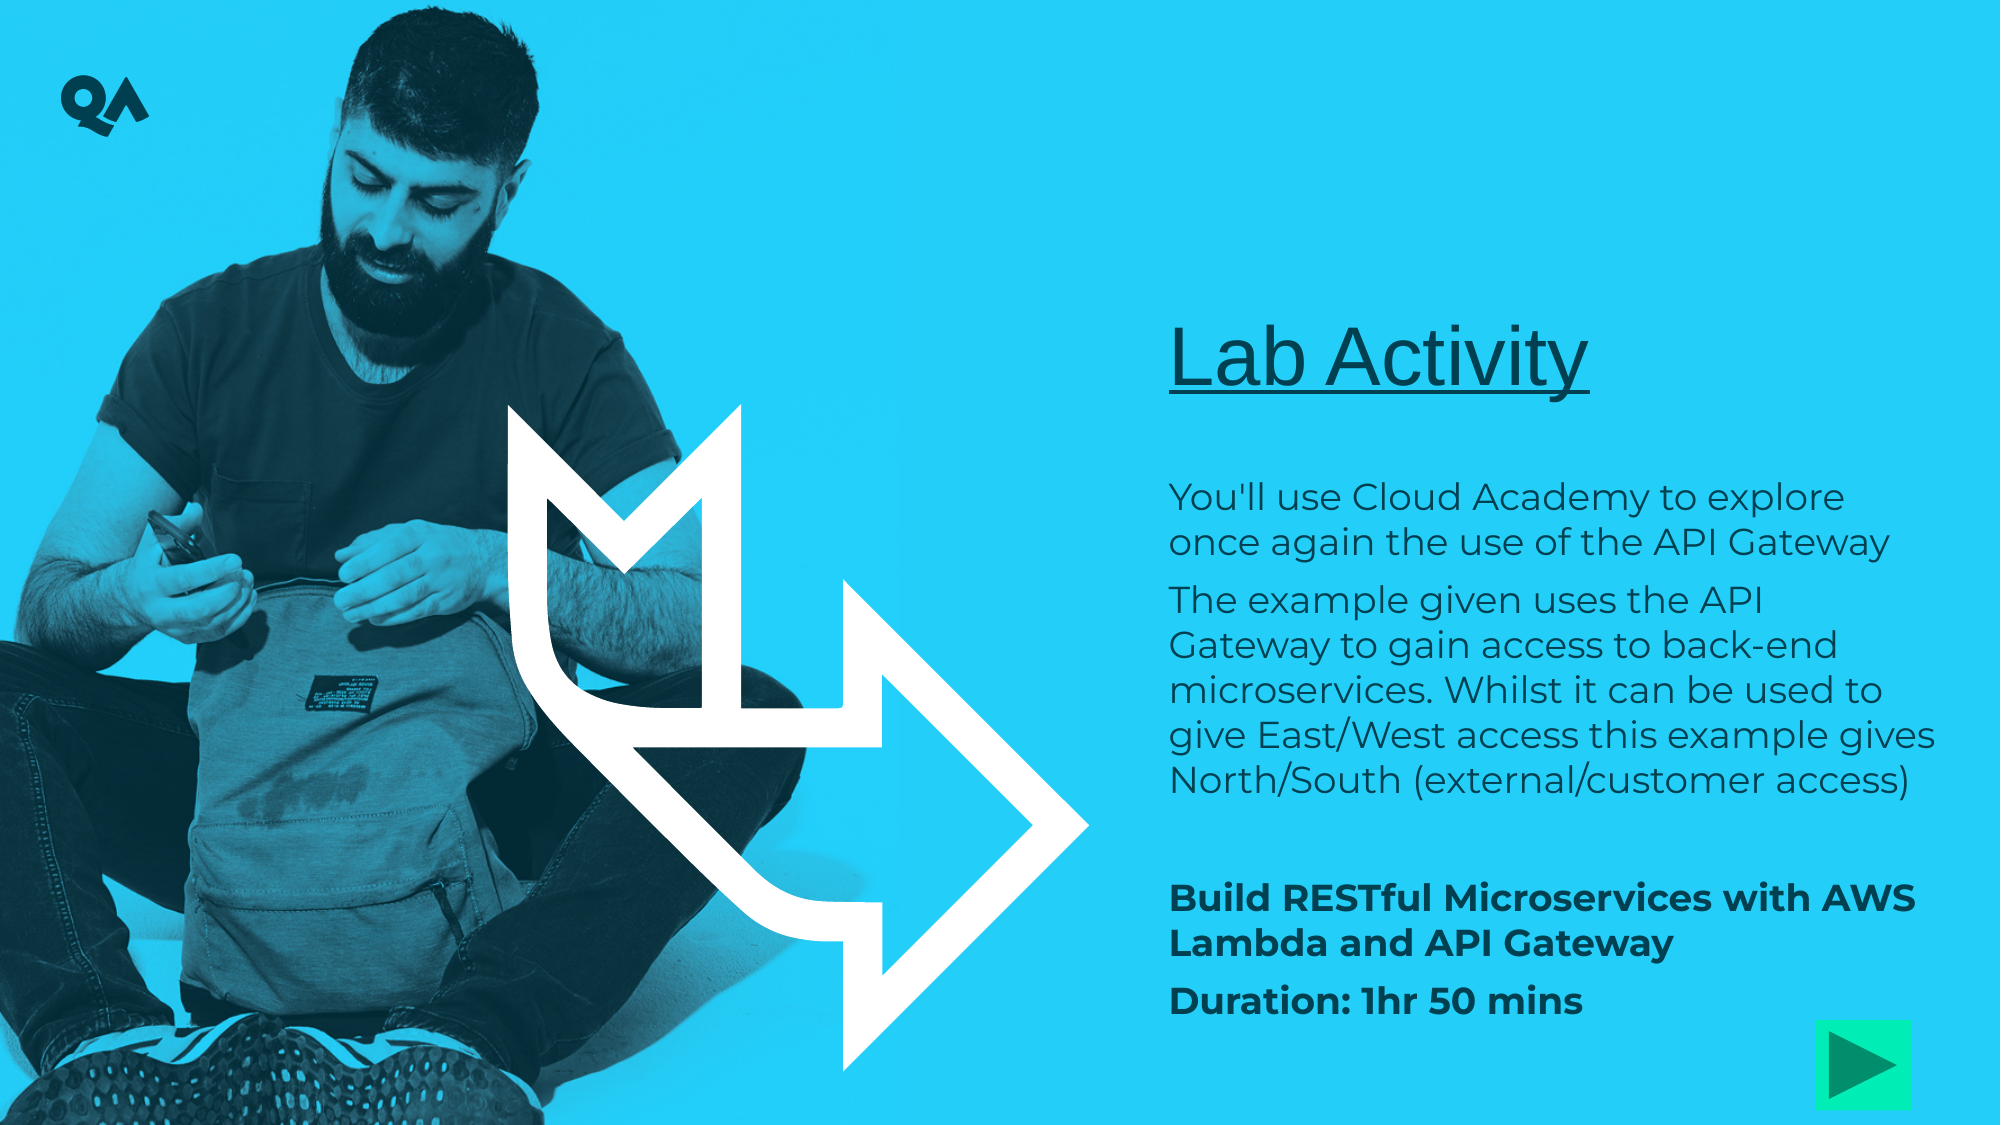

# Lab Activity
You'll use Cloud Academy to explore once again the use of the API Gateway
The example given uses the API Gateway to gain access to back-end microservices. Whilst it can be used to give East/West access this example gives North/South (external/customer access)

Build RESTful Microservices with AWS Lambda and API Gateway
Duration: 1hr 50 mins